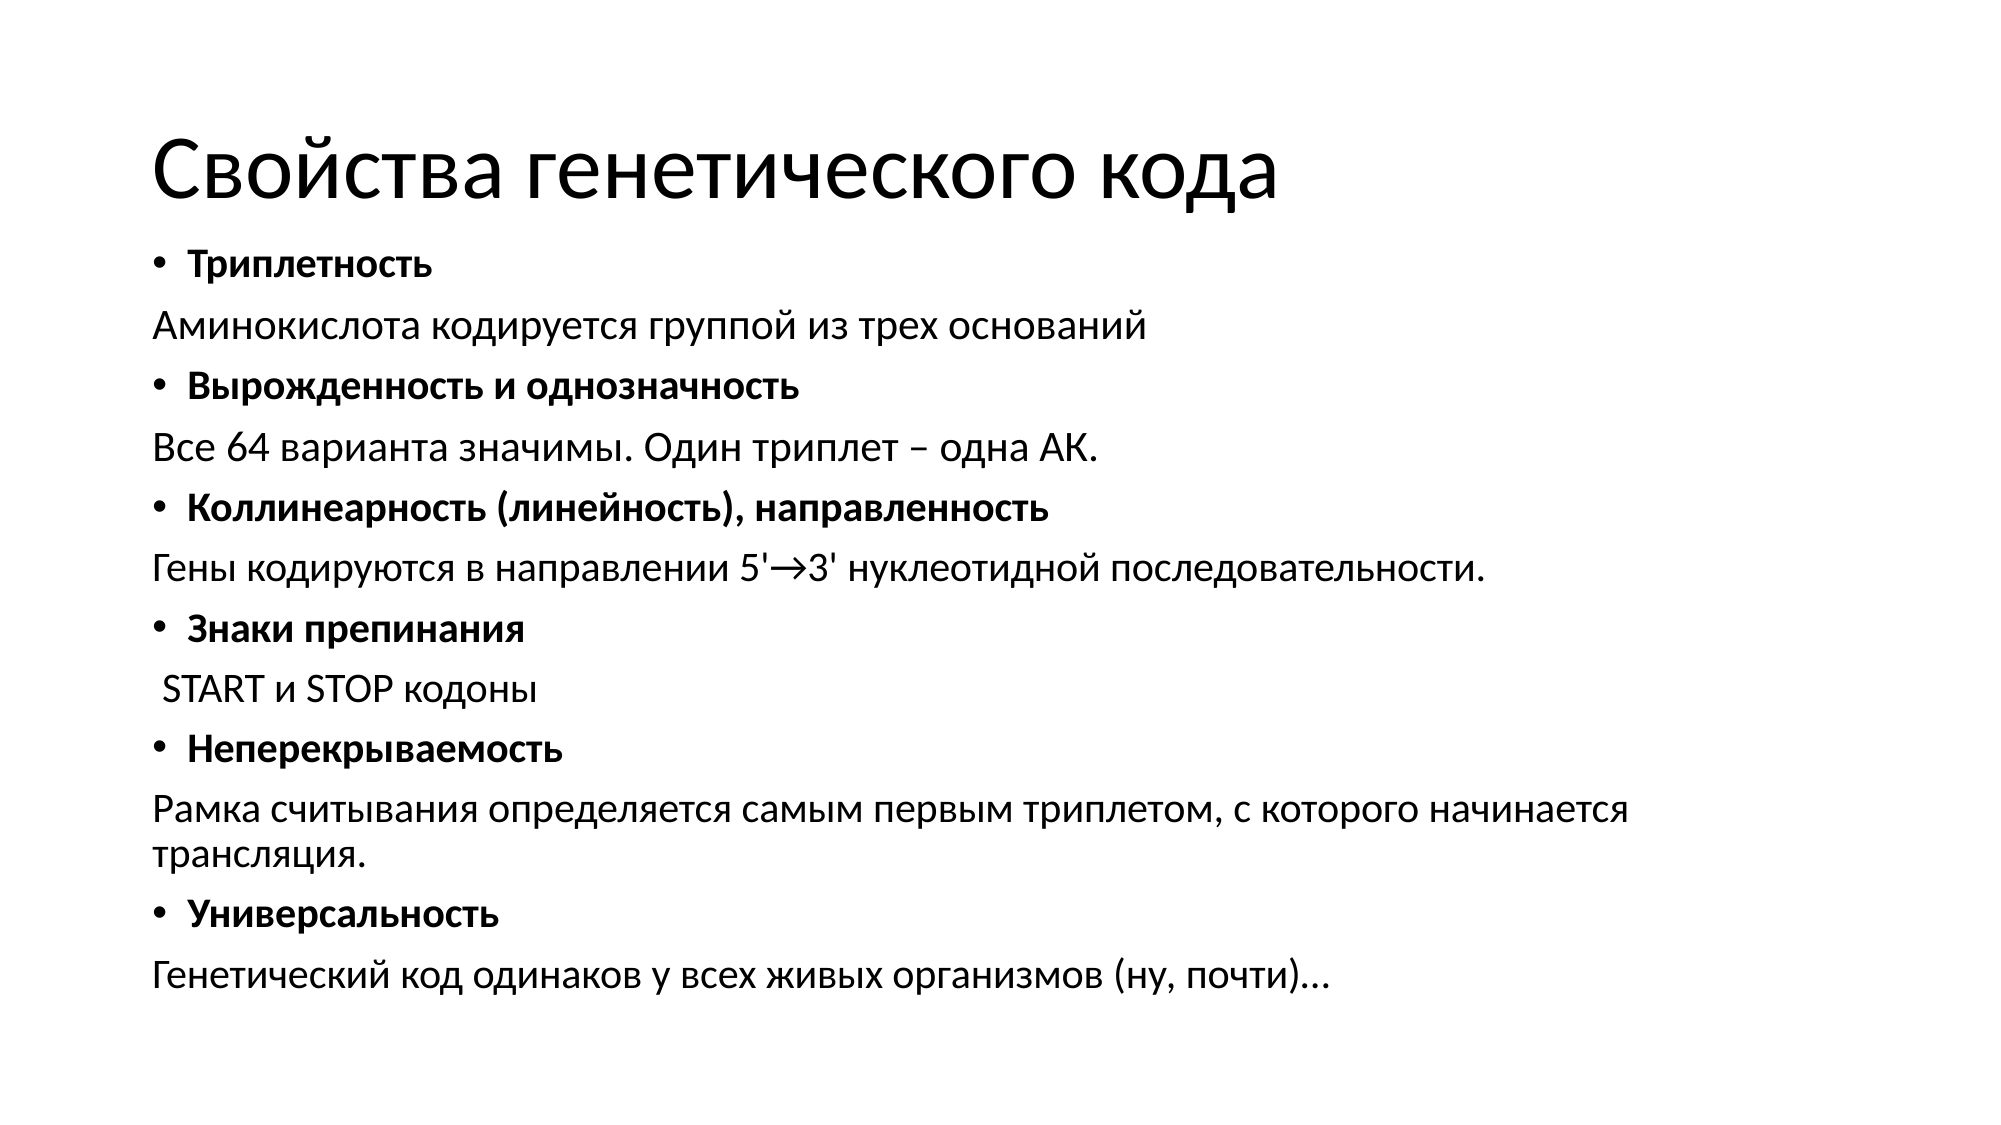

# Свойства генетического кода
Триплетность
Аминокислота кодируется группой из трех оснований
Вырожденность и однозначность
Все 64 варианта значимы. Один триплет – одна АК.
Коллинеарность (линейность), направленность
Гены кодируются в направлении 5'→3' нуклеотидной последовательности.
Знаки препинания
 START и STOP кодоны
Неперекрываемость
Рамка считывания определяется самым первым триплетом, с которого начинается трансляция.
Универсальность
Генетический код одинаков у всех живых организмов (ну, почти)…